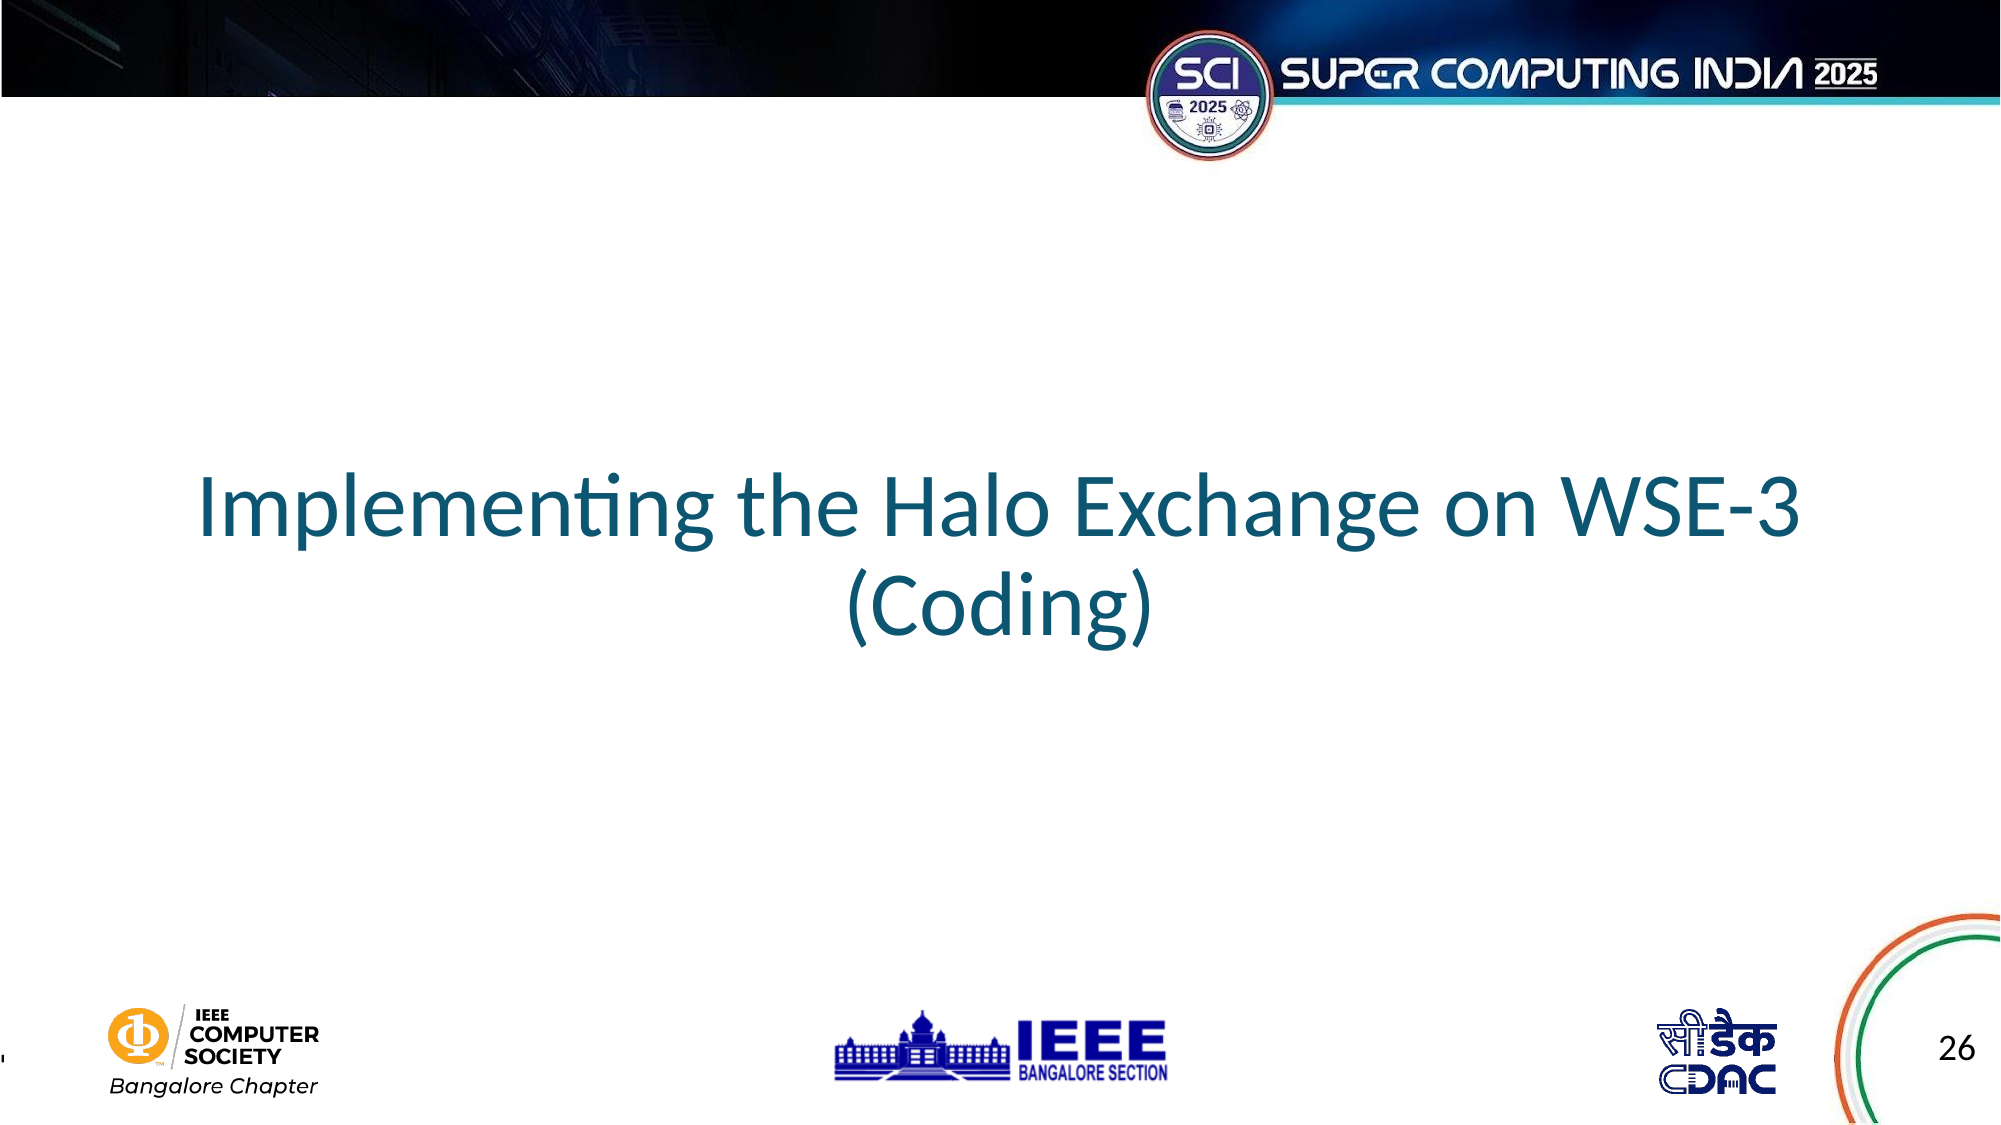

# Implementing the Halo Exchange on WSE-3 (Coding)